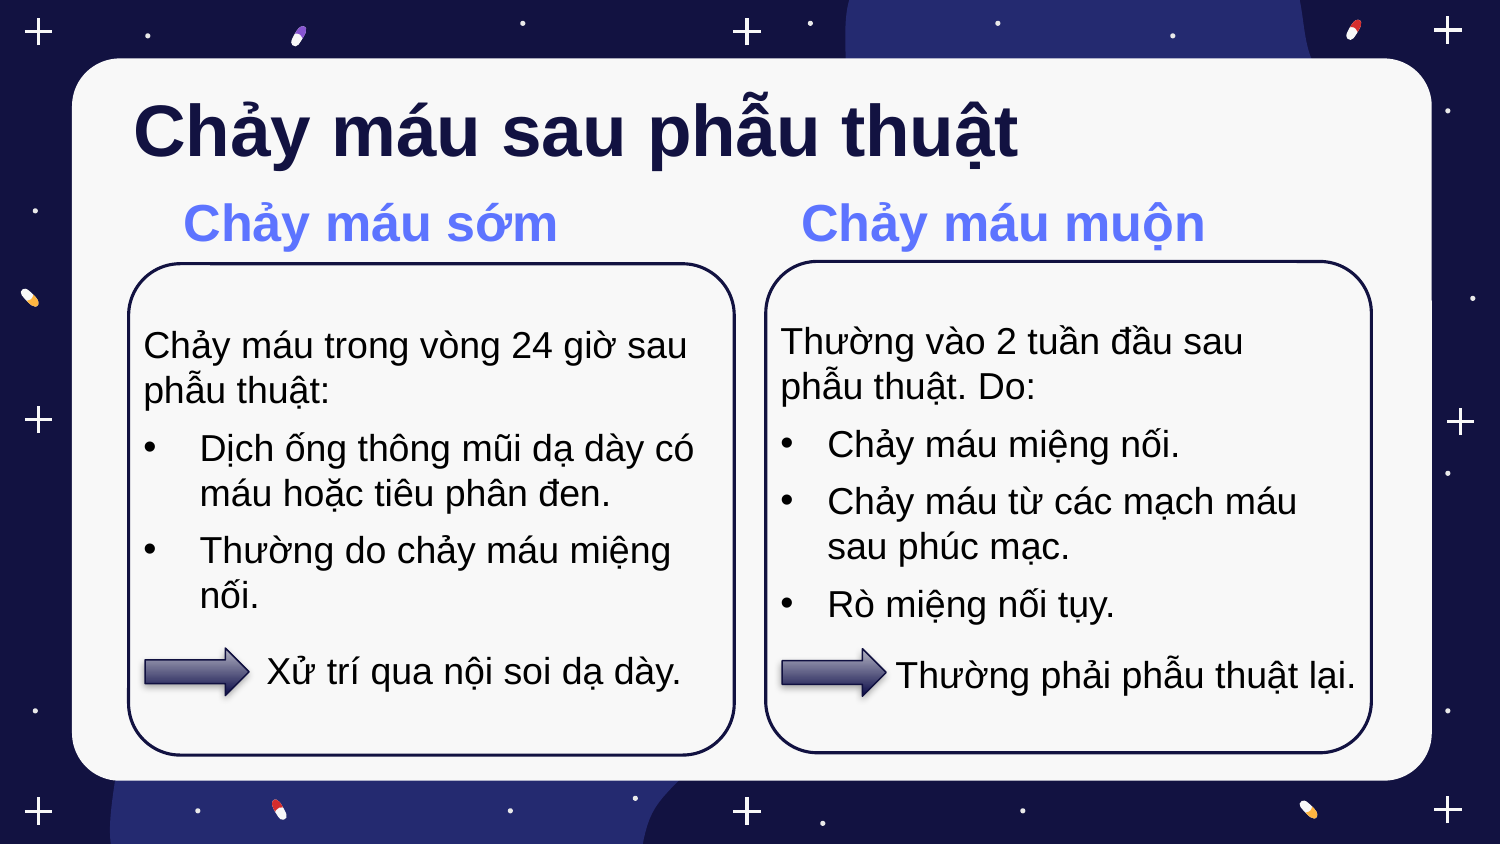

# Chảy máu sau phẫu thuật
Chảy máu sớm
Chảy máu muộn

Thường vào 2 tuần đầu sau phẫu thuật. Do:
Chảy máu miệng nối.
Chảy máu từ các mạch máu sau phúc mạc.
Rò miệng nối tụy.

Chảy máu trong vòng 24 giờ sau phẫu thuật:
Dịch ống thông mũi dạ dày có máu hoặc tiêu phân đen.
Thường do chảy máu miệng nối.

Xử trí qua nội soi dạ dày.
Thường phải phẫu thuật lại.